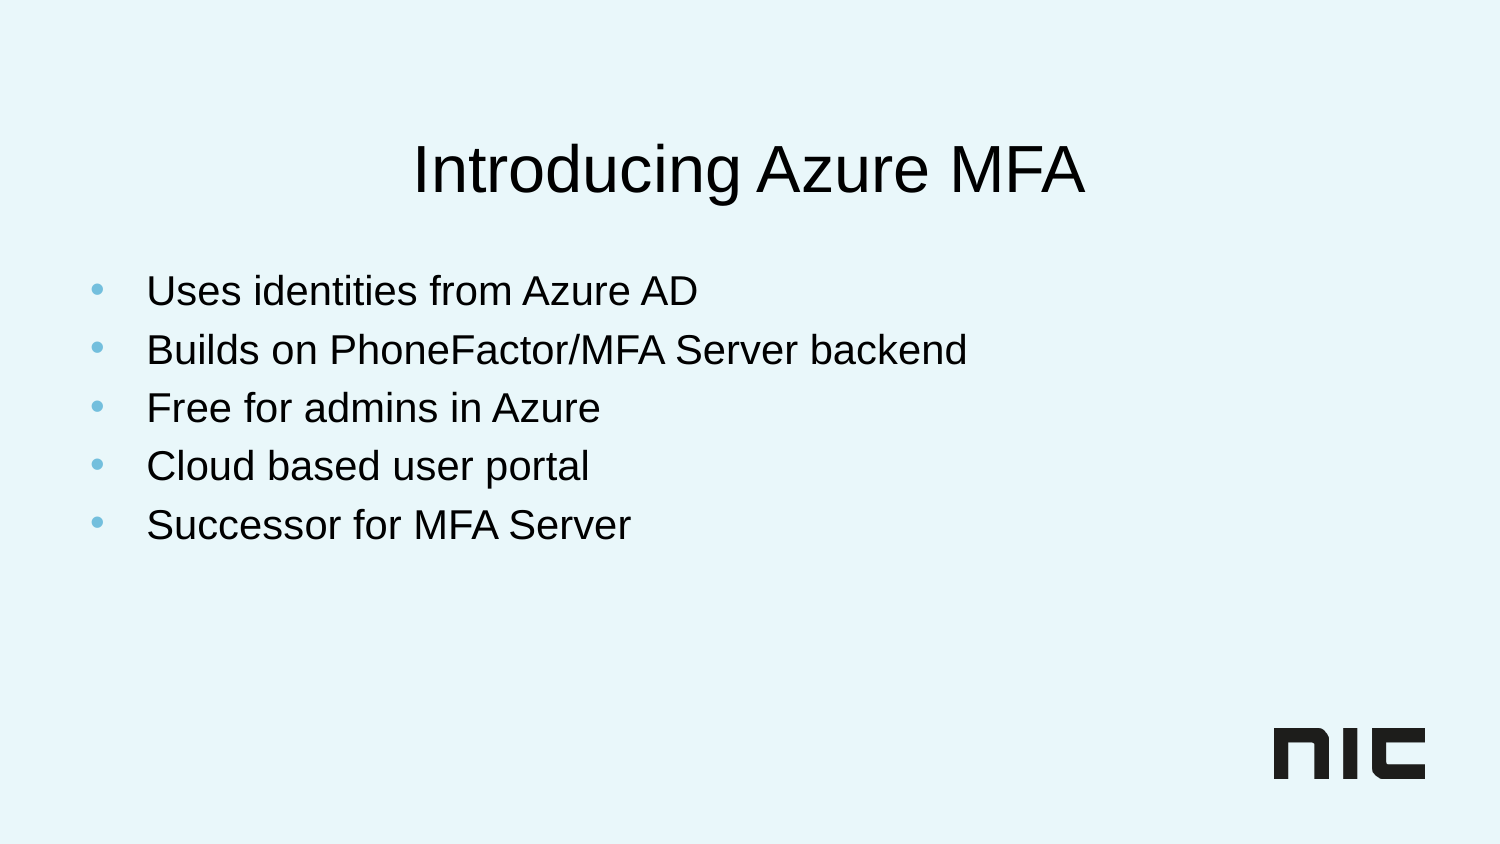

# Introducing Azure MFA
Uses identities from Azure AD
Builds on PhoneFactor/MFA Server backend
Free for admins in Azure
Cloud based user portal
Successor for MFA Server